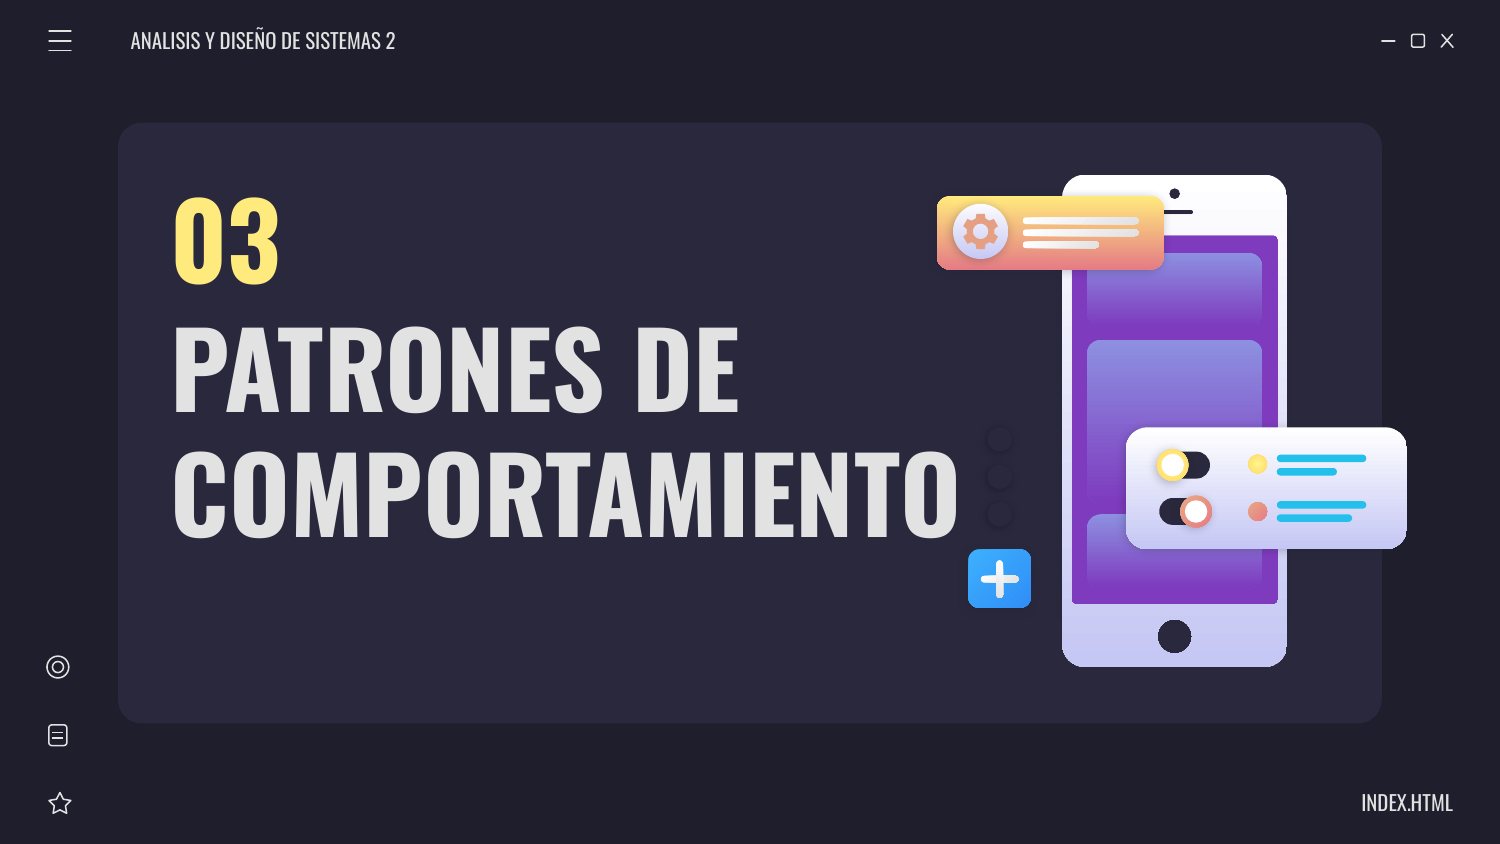

ANALISIS Y DISEÑO DE SISTEMAS 2

03

# PATRONES DE COMPORTAMIENTO

INDEX.HTML